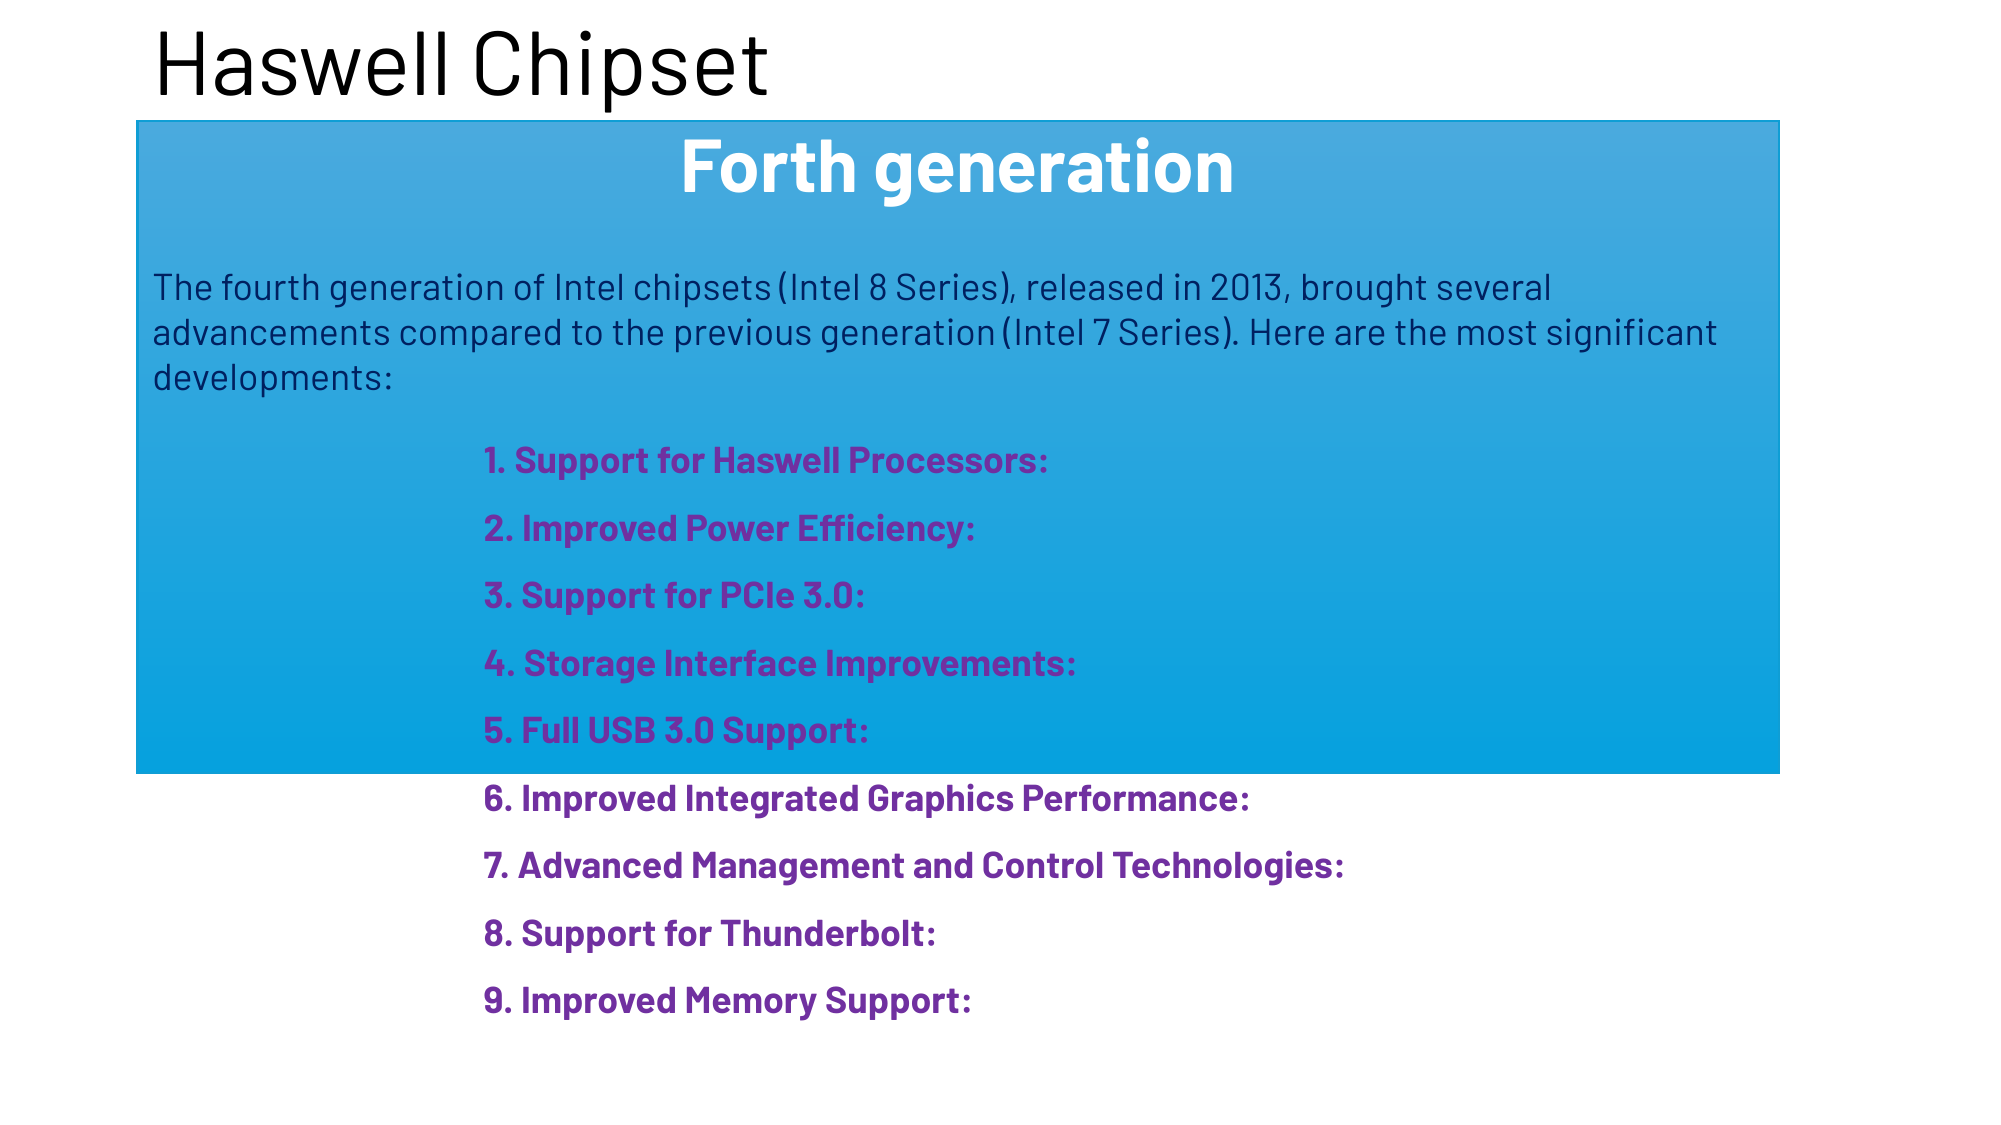

# Haswell Chipset
Forth generation
The fourth generation of Intel chipsets (Intel 8 Series), released in 2013, brought several advancements compared to the previous generation (Intel 7 Series). Here are the most significant developments:
1. Support for Haswell Processors:
2. Improved Power Efficiency:
3. Support for PCIe 3.0:
4. Storage Interface Improvements:
5. Full USB 3.0 Support:
6. Improved Integrated Graphics Performance:
7. Advanced Management and Control Technologies:
8. Support for Thunderbolt:
9. Improved Memory Support: